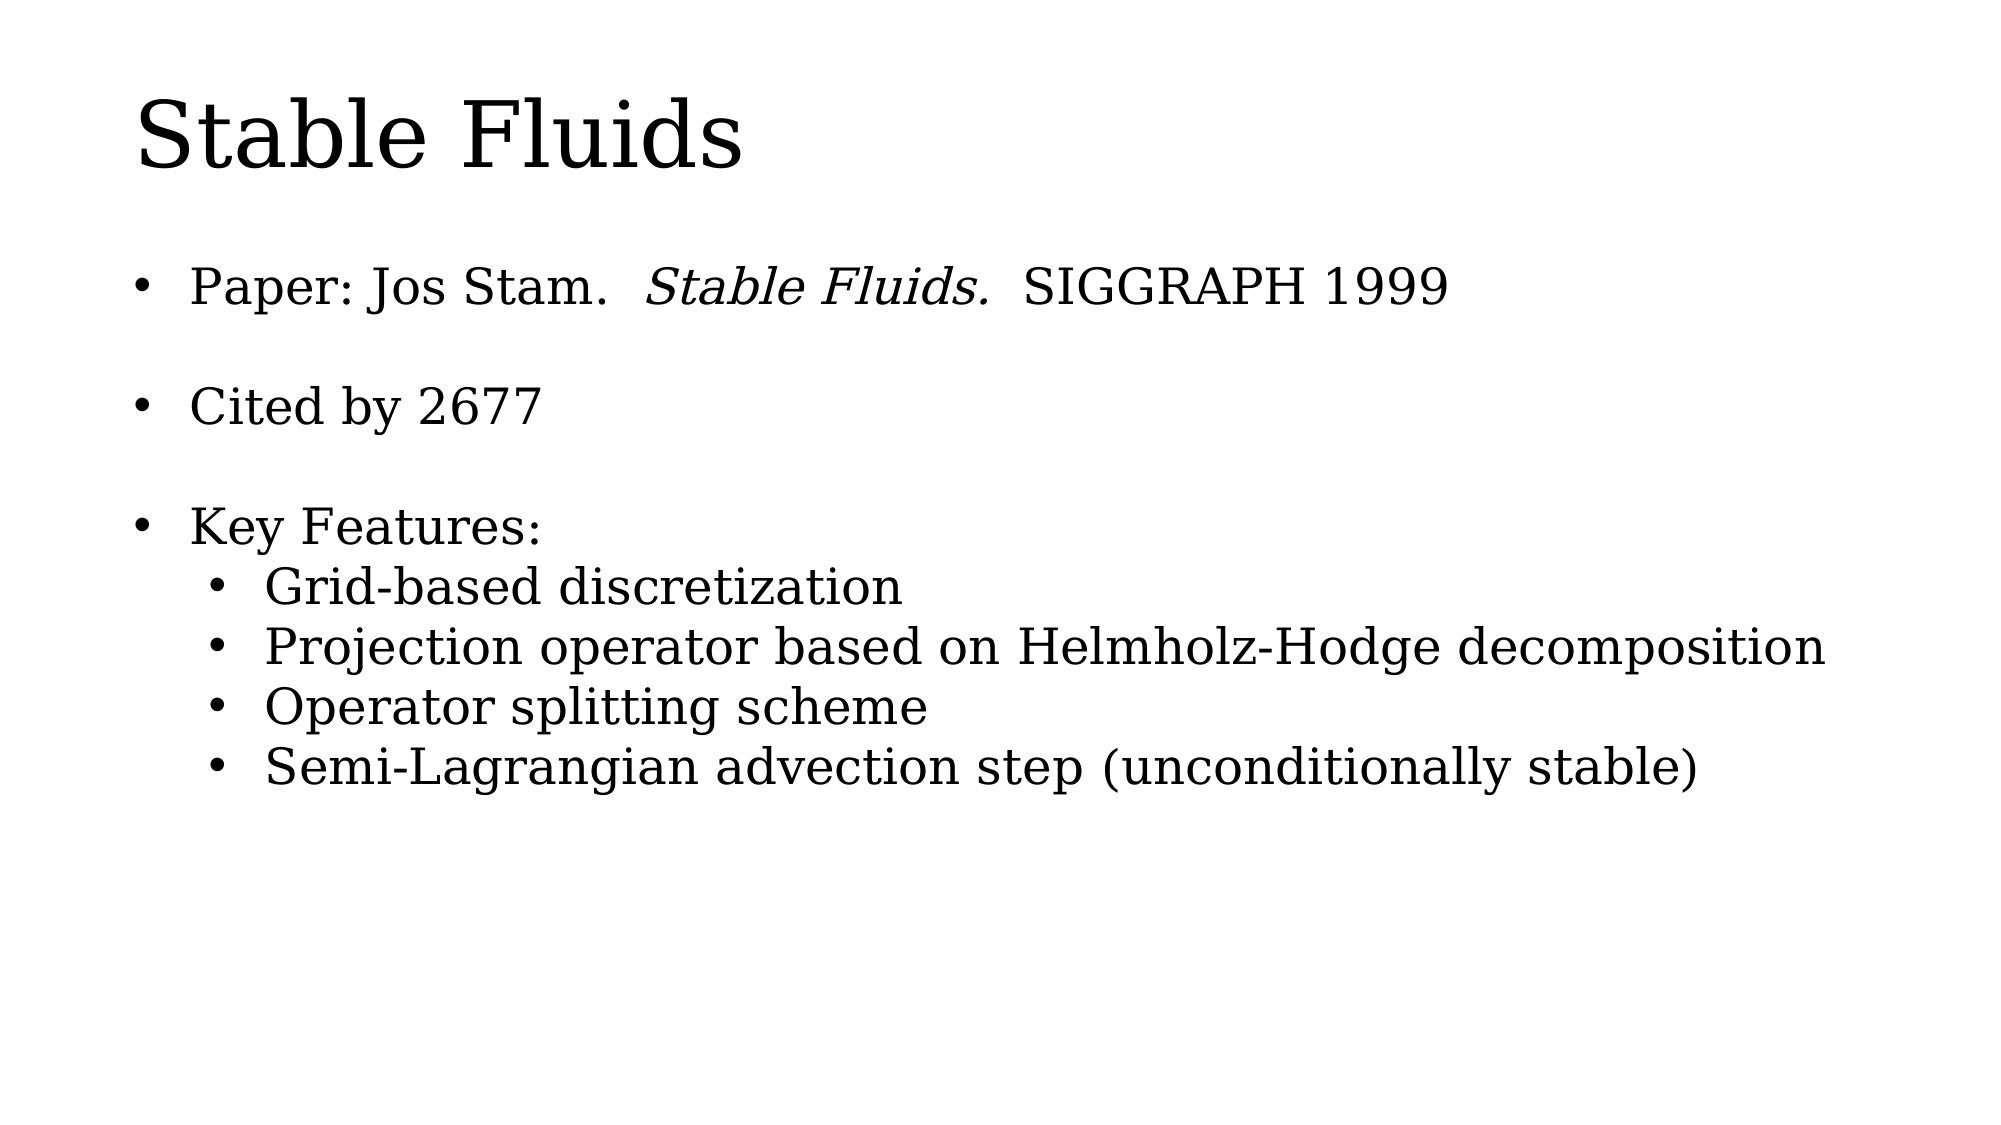

# Stable Fluids
Paper: Jos Stam.  Stable Fluids.  SIGGRAPH 1999

Cited by 2677

Key Features:
Grid-based discretization
Projection operator based on Helmholz-Hodge decomposition
Operator splitting scheme
Semi-Lagrangian advection step (unconditionally stable)